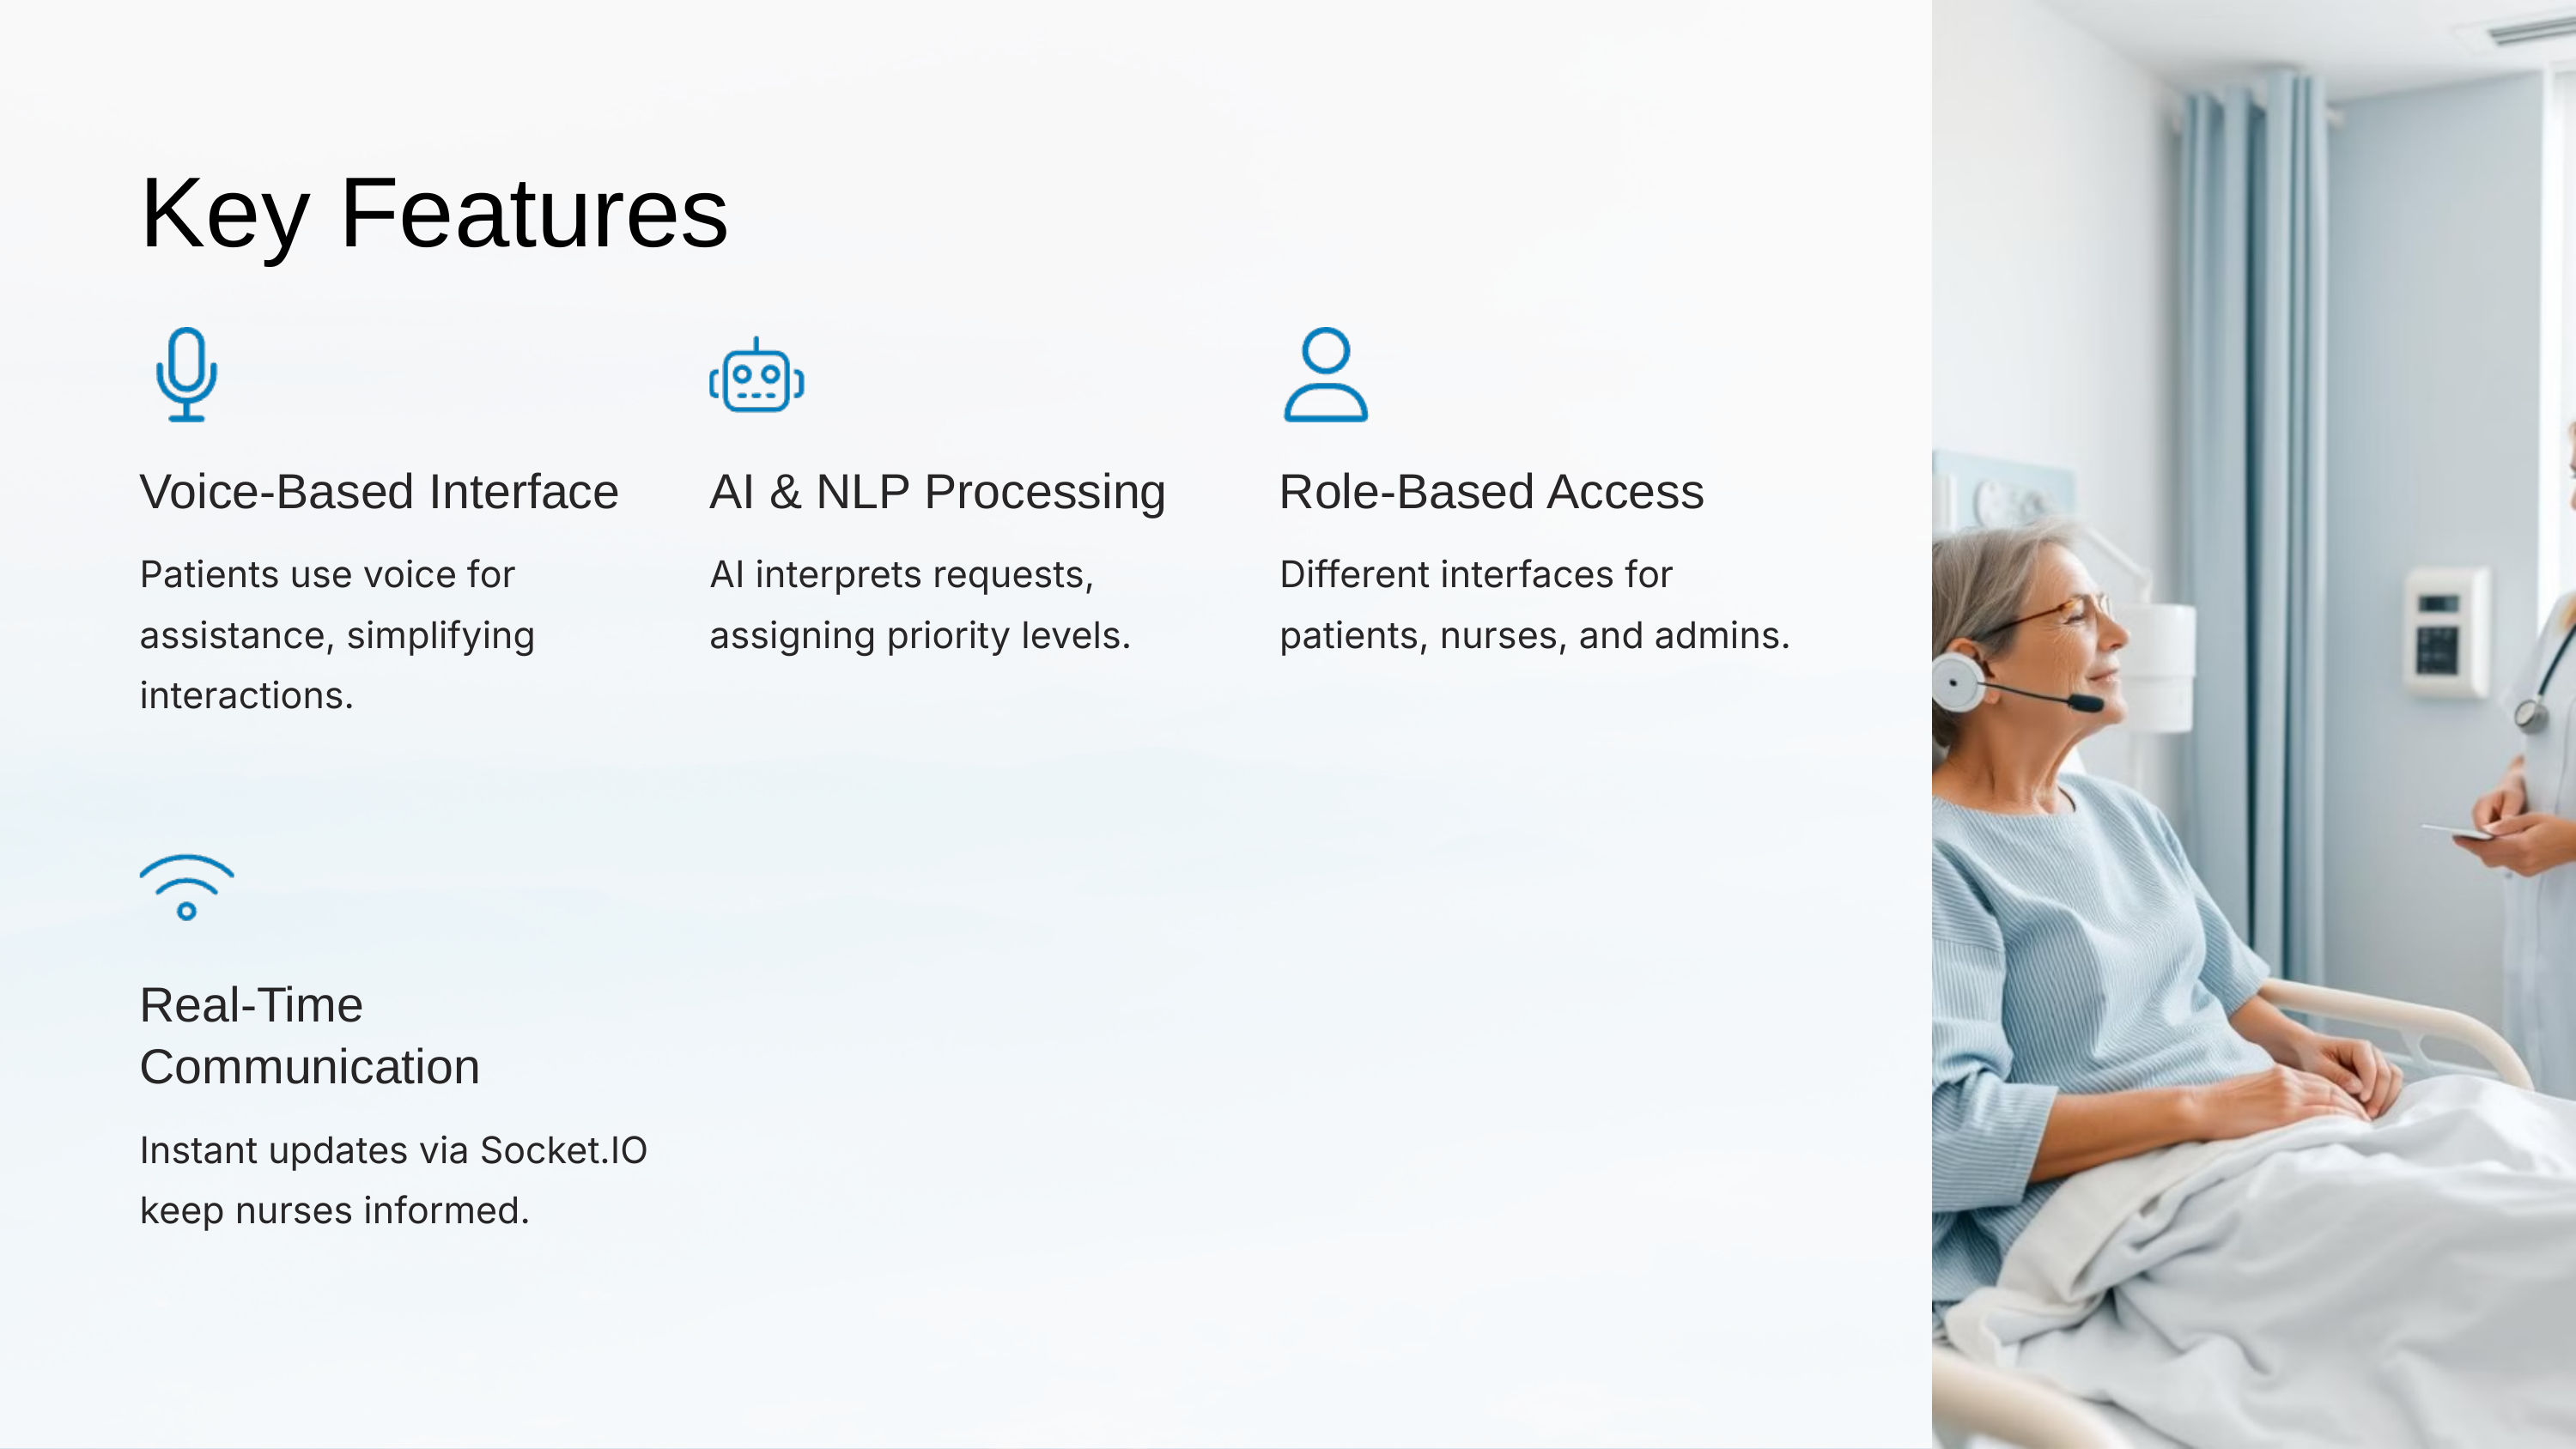

Key Features

Voice-Based Interface

AI & NLP Processing

Role-Based Access

Patients use voice for assistance, simplifying interactions.

AI interprets requests, assigning priority levels.

Different interfaces for patients, nurses, and admins.

Real-Time Communication

Instant updates via Socket.IO keep nurses informed.